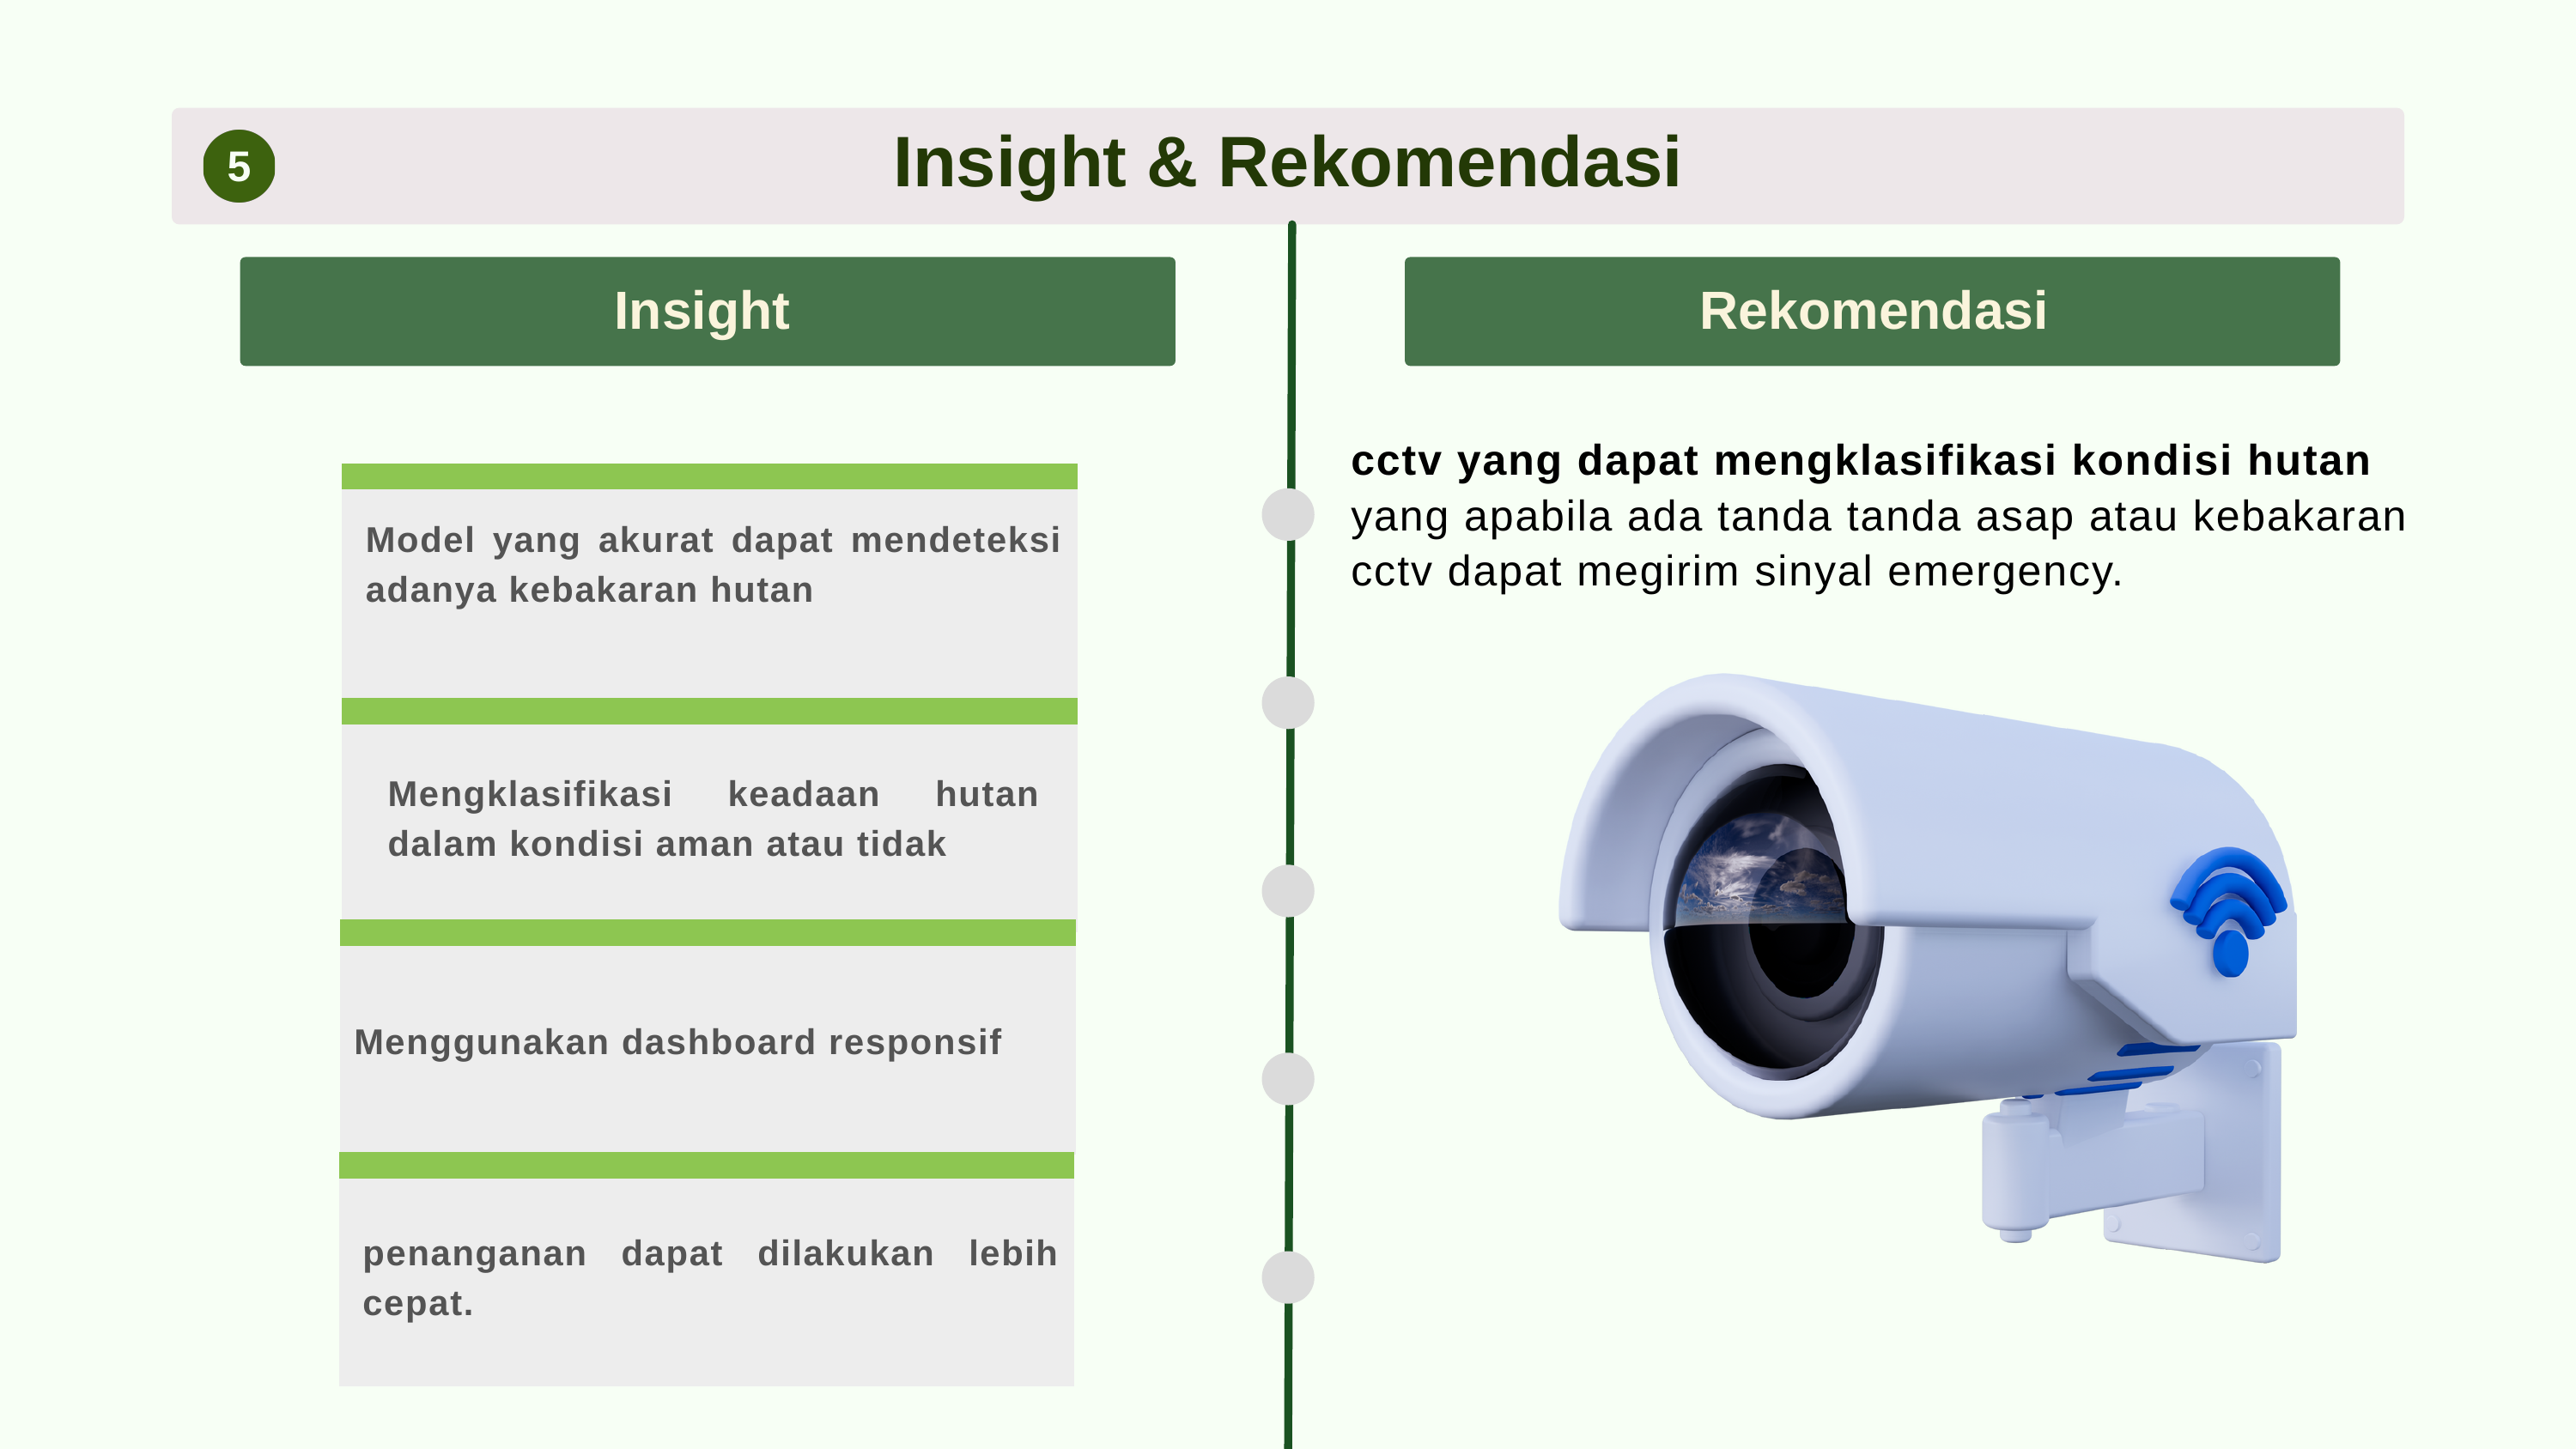

Insight & Rekomendasi

5

Insight
Rekomendasi
cctv yang dapat mengklasifikasi kondisi hutan
yang apabila ada tanda tanda asap atau kebakaran cctv dapat megirim sinyal emergency.

Model yang akurat dapat mendeteksi adanya kebakaran hutan

Mengklasifikasi keadaan hutan dalam kondisi aman atau tidak

Menggunakan dashboard responsif

penanganan dapat dilakukan lebih cepat.